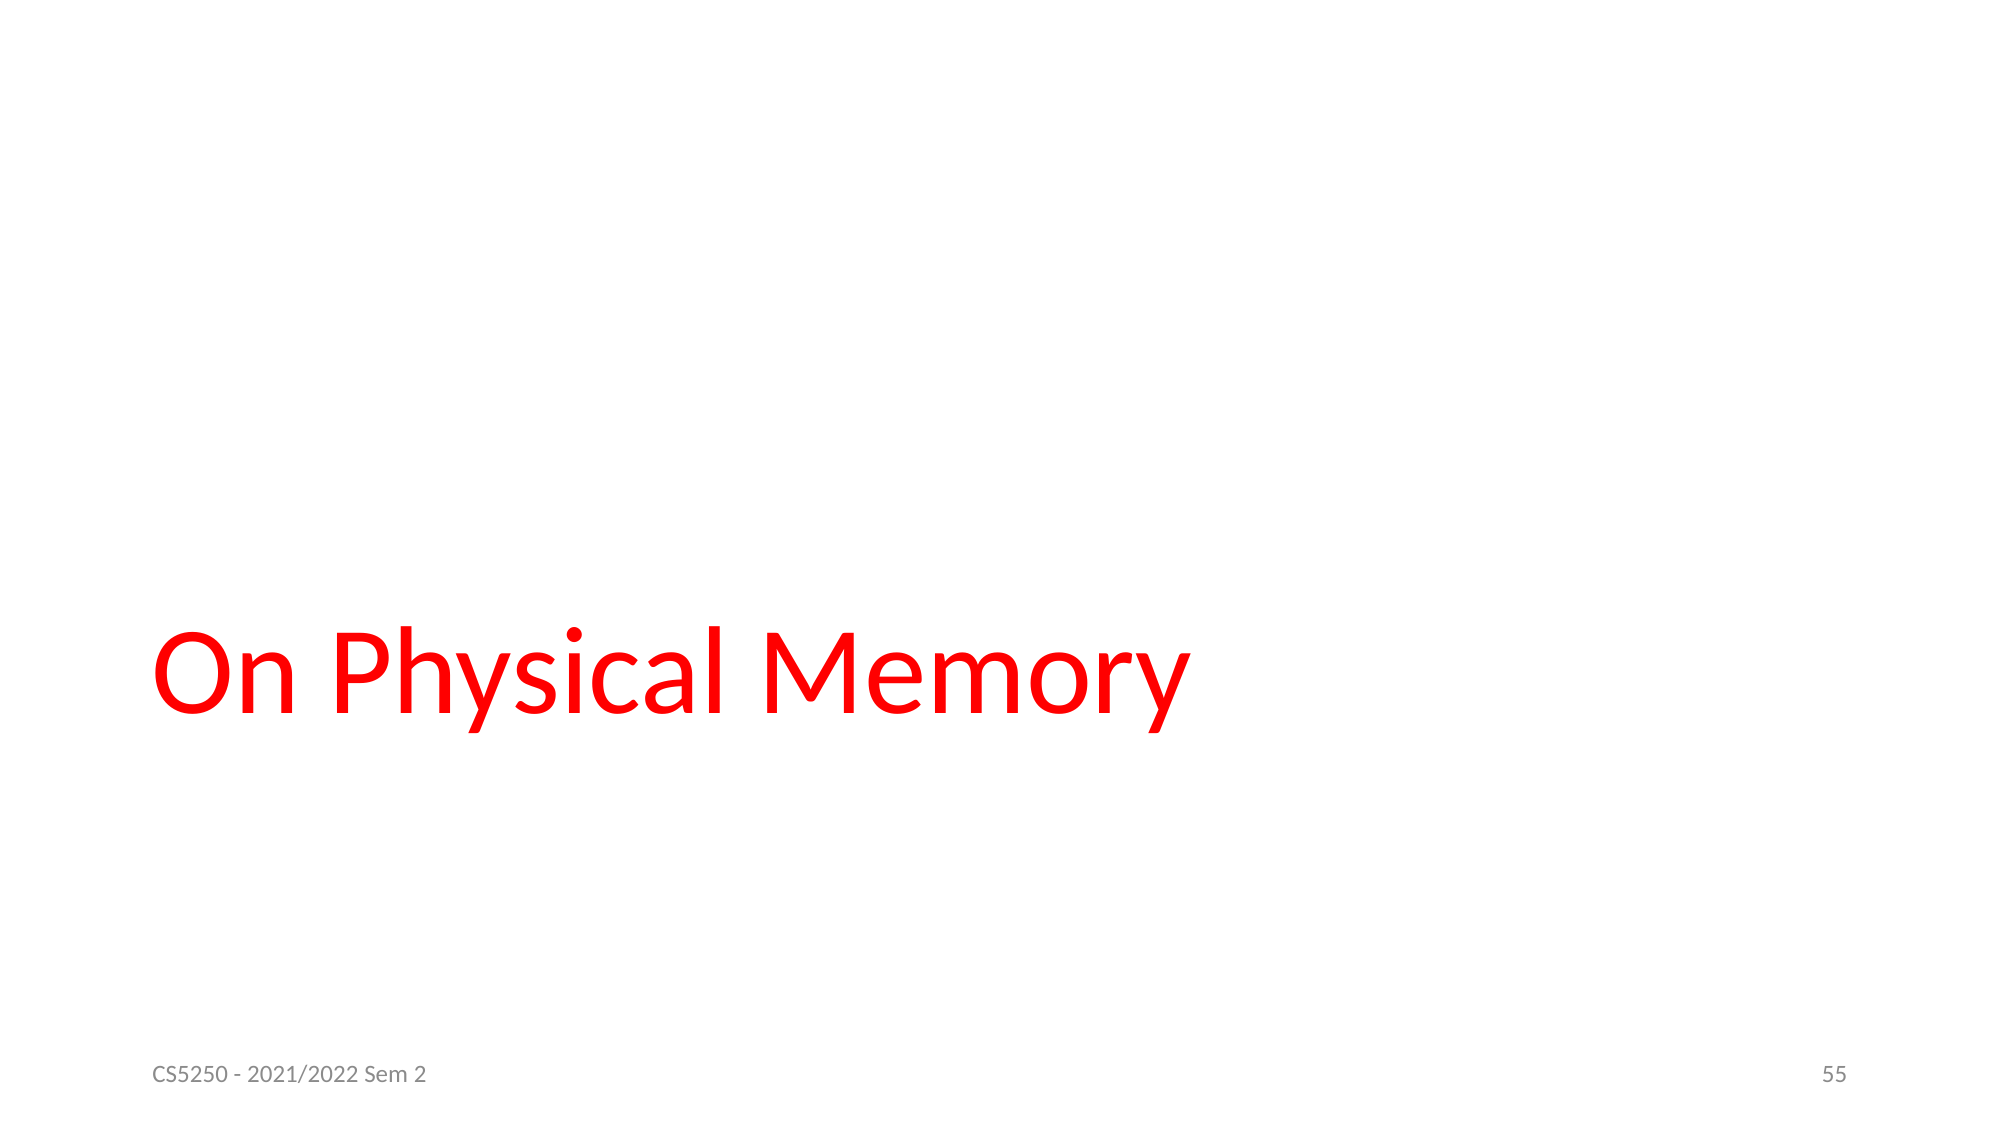

# On Physical Memory

CS5250 - 2021/2022 Sem 2
55